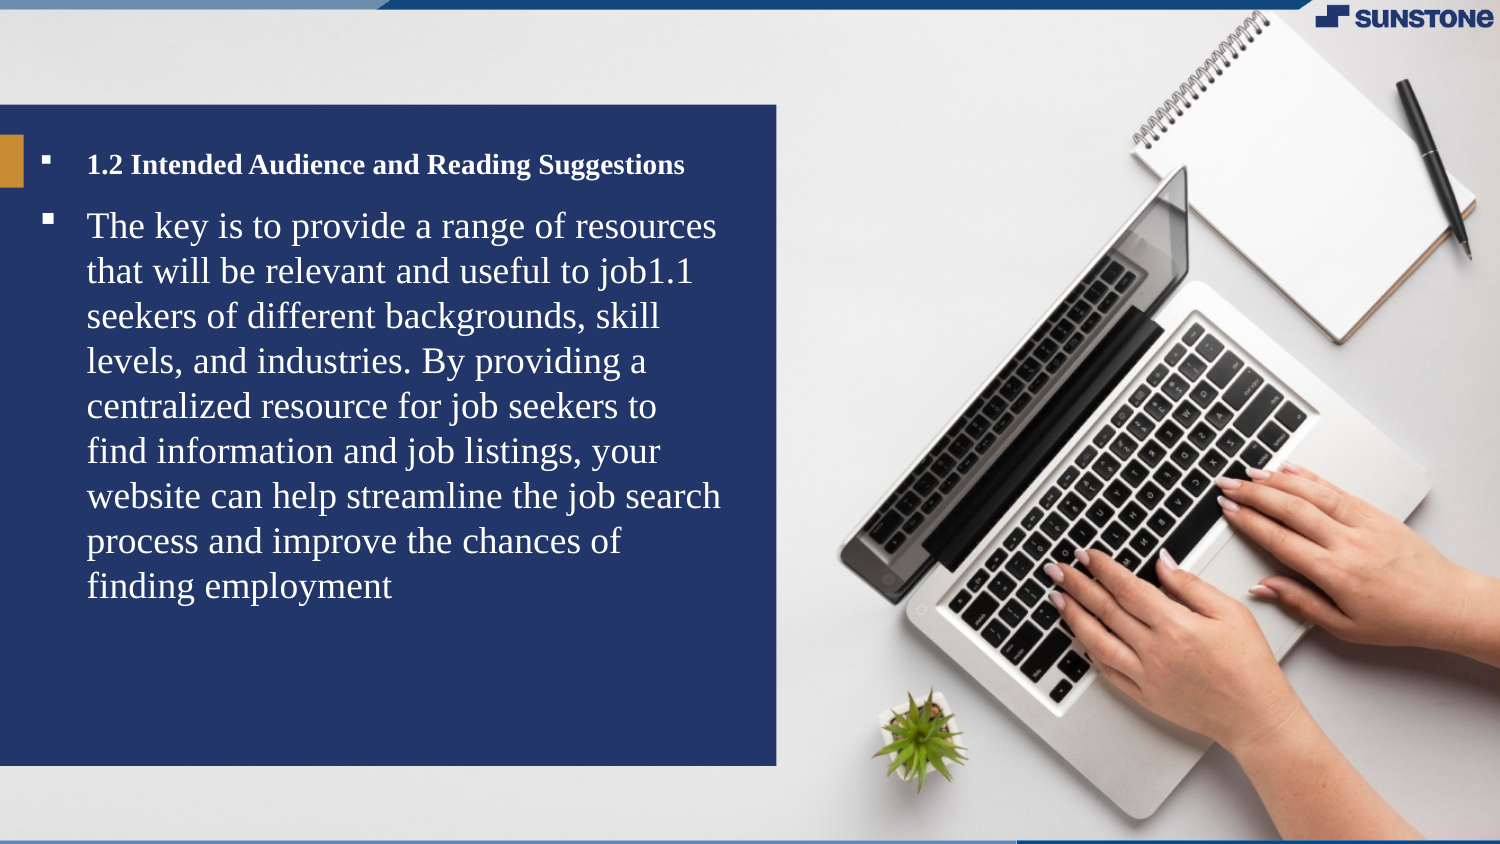

1.2 Intended Audience and Reading Suggestions
The key is to provide a range of resources that will be relevant and useful to job1.1 seekers of different backgrounds, skill levels, and industries. By providing a centralized resource for job seekers to find information and job listings, your website can help streamline the job search process and improve the chances of finding employment